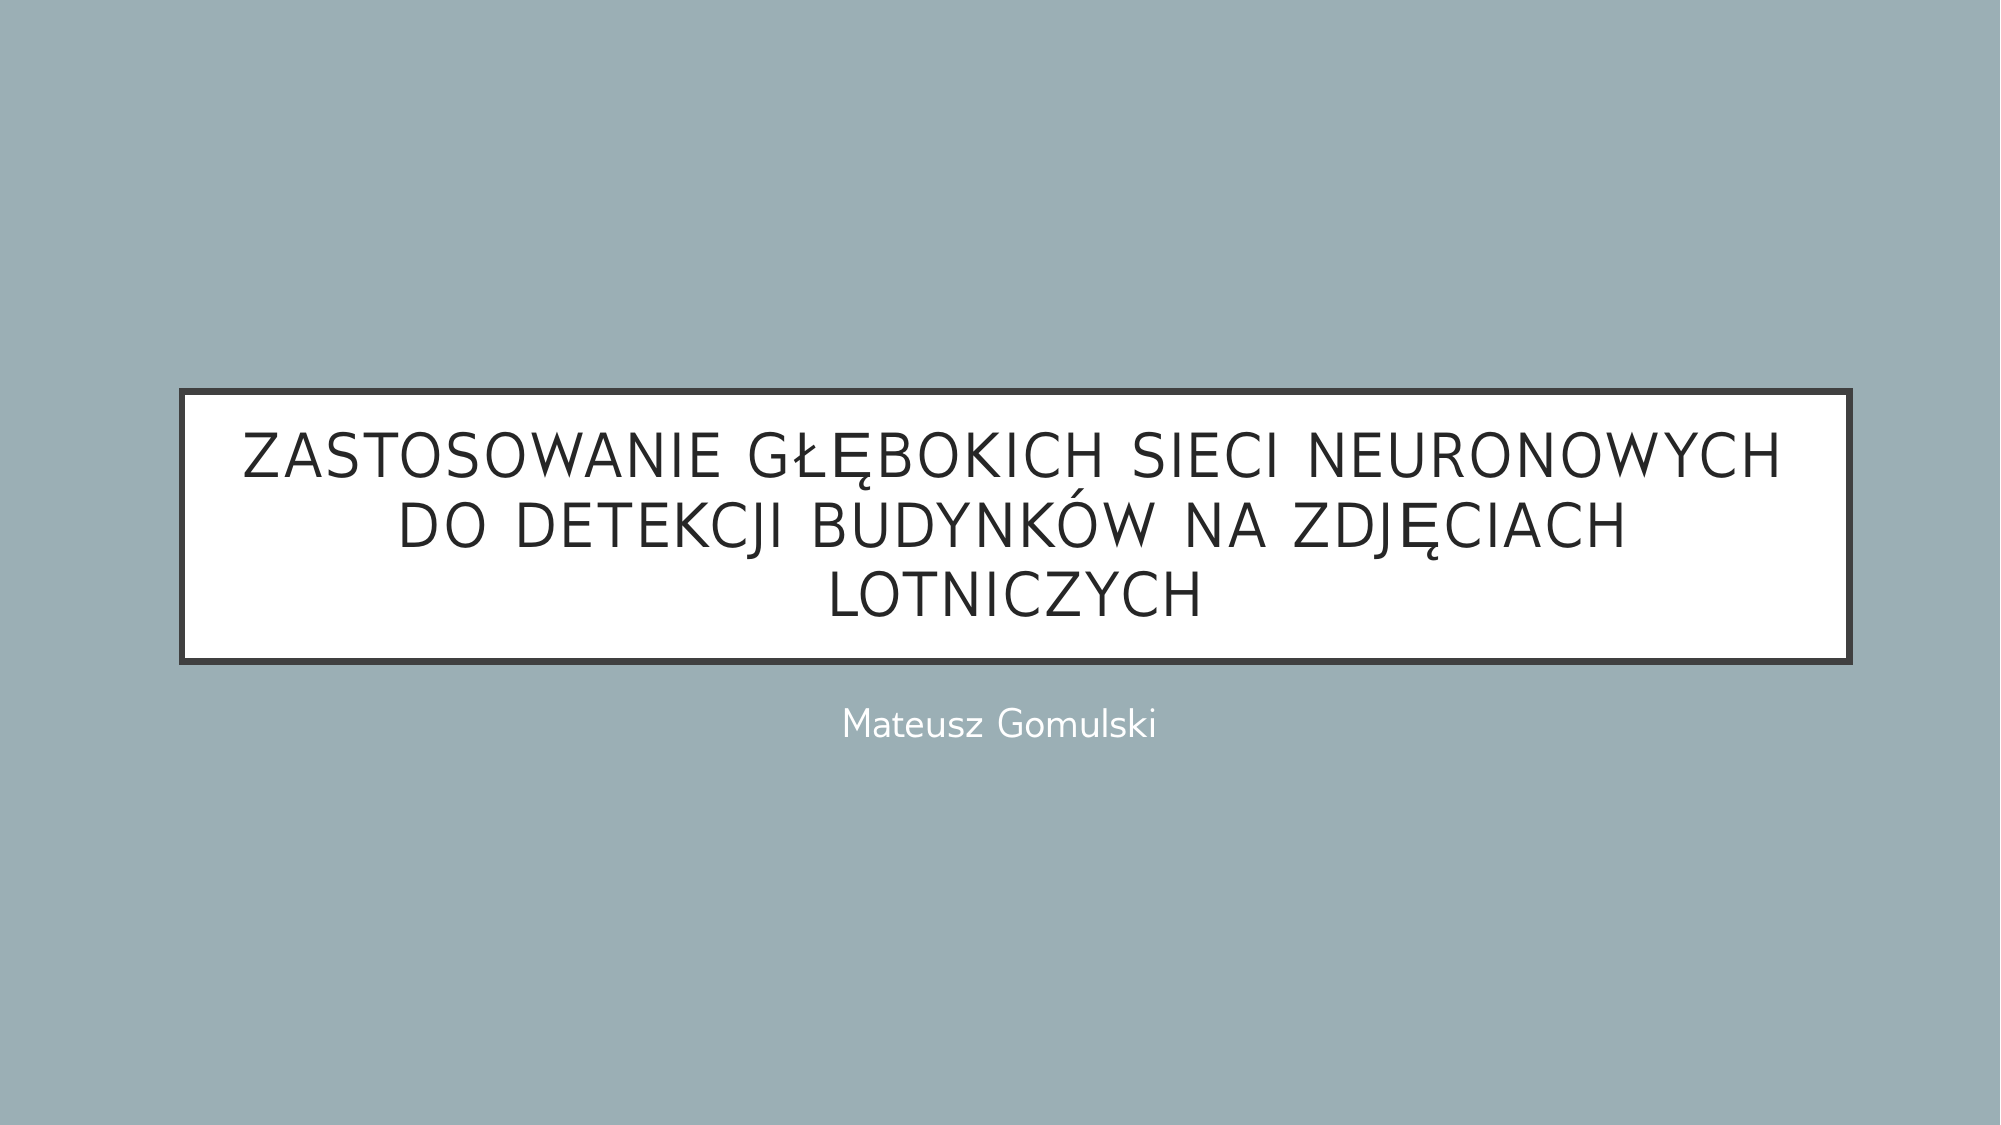

# Zastosowanie głębokich sieci neuronowych do detekcji budynków na zdjęciach lotniczych
Mateusz Gomulski